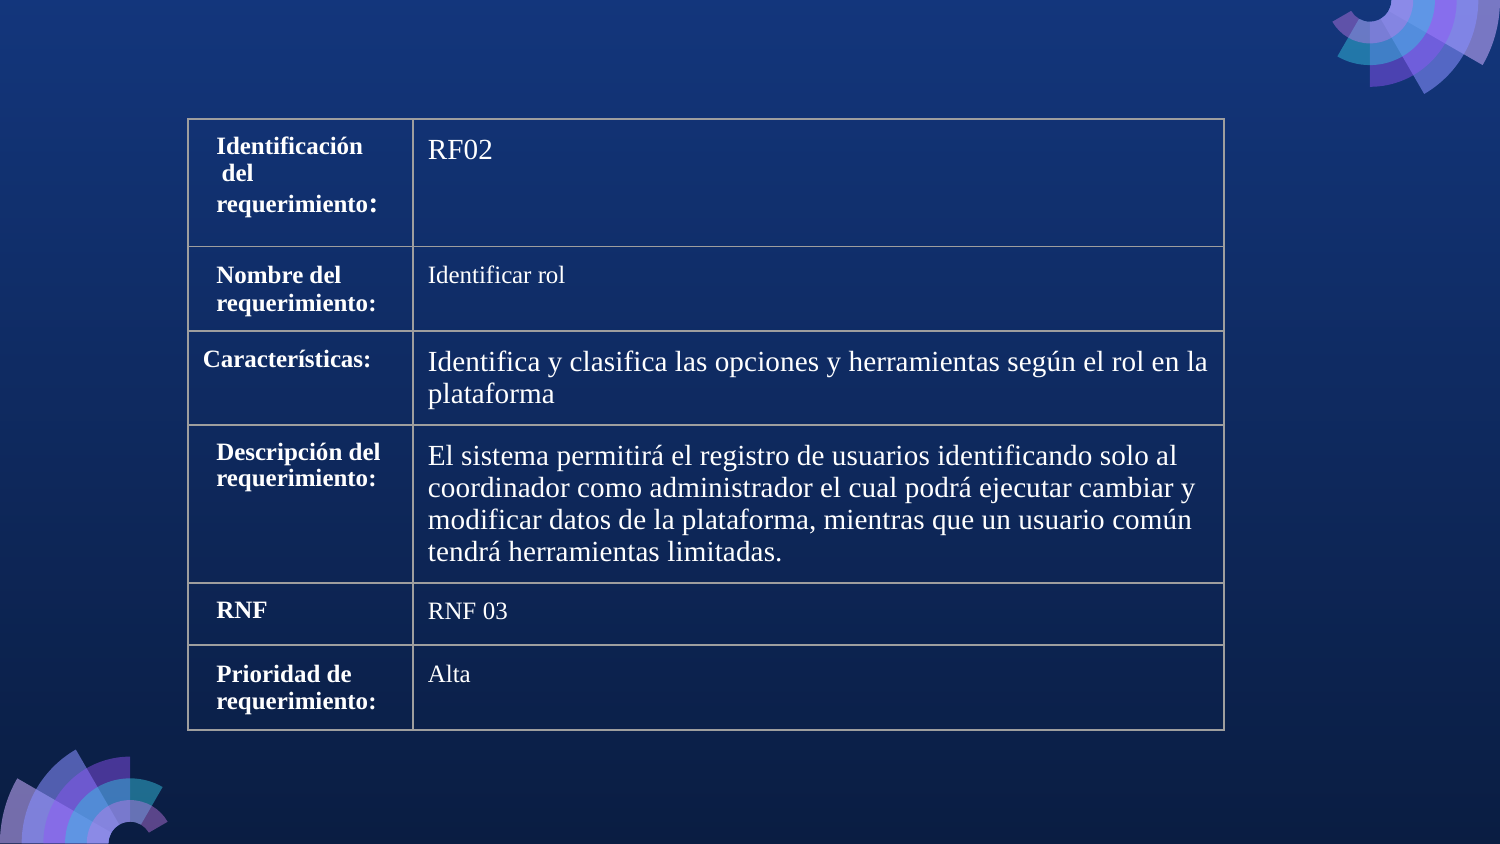

| Identificación del requerimiento: | RF02 |
| --- | --- |
| Nombre del requerimiento: | Identificar rol |
| Características: | Identifica y clasifica las opciones y herramientas según el rol en la plataforma |
| Descripción del requerimiento: | El sistema permitirá el registro de usuarios identificando solo al coordinador como administrador el cual podrá ejecutar cambiar y modificar datos de la plataforma, mientras que un usuario común tendrá herramientas limitadas. |
| RNF | RNF 03 |
| Prioridad de requerimiento: | Alta |